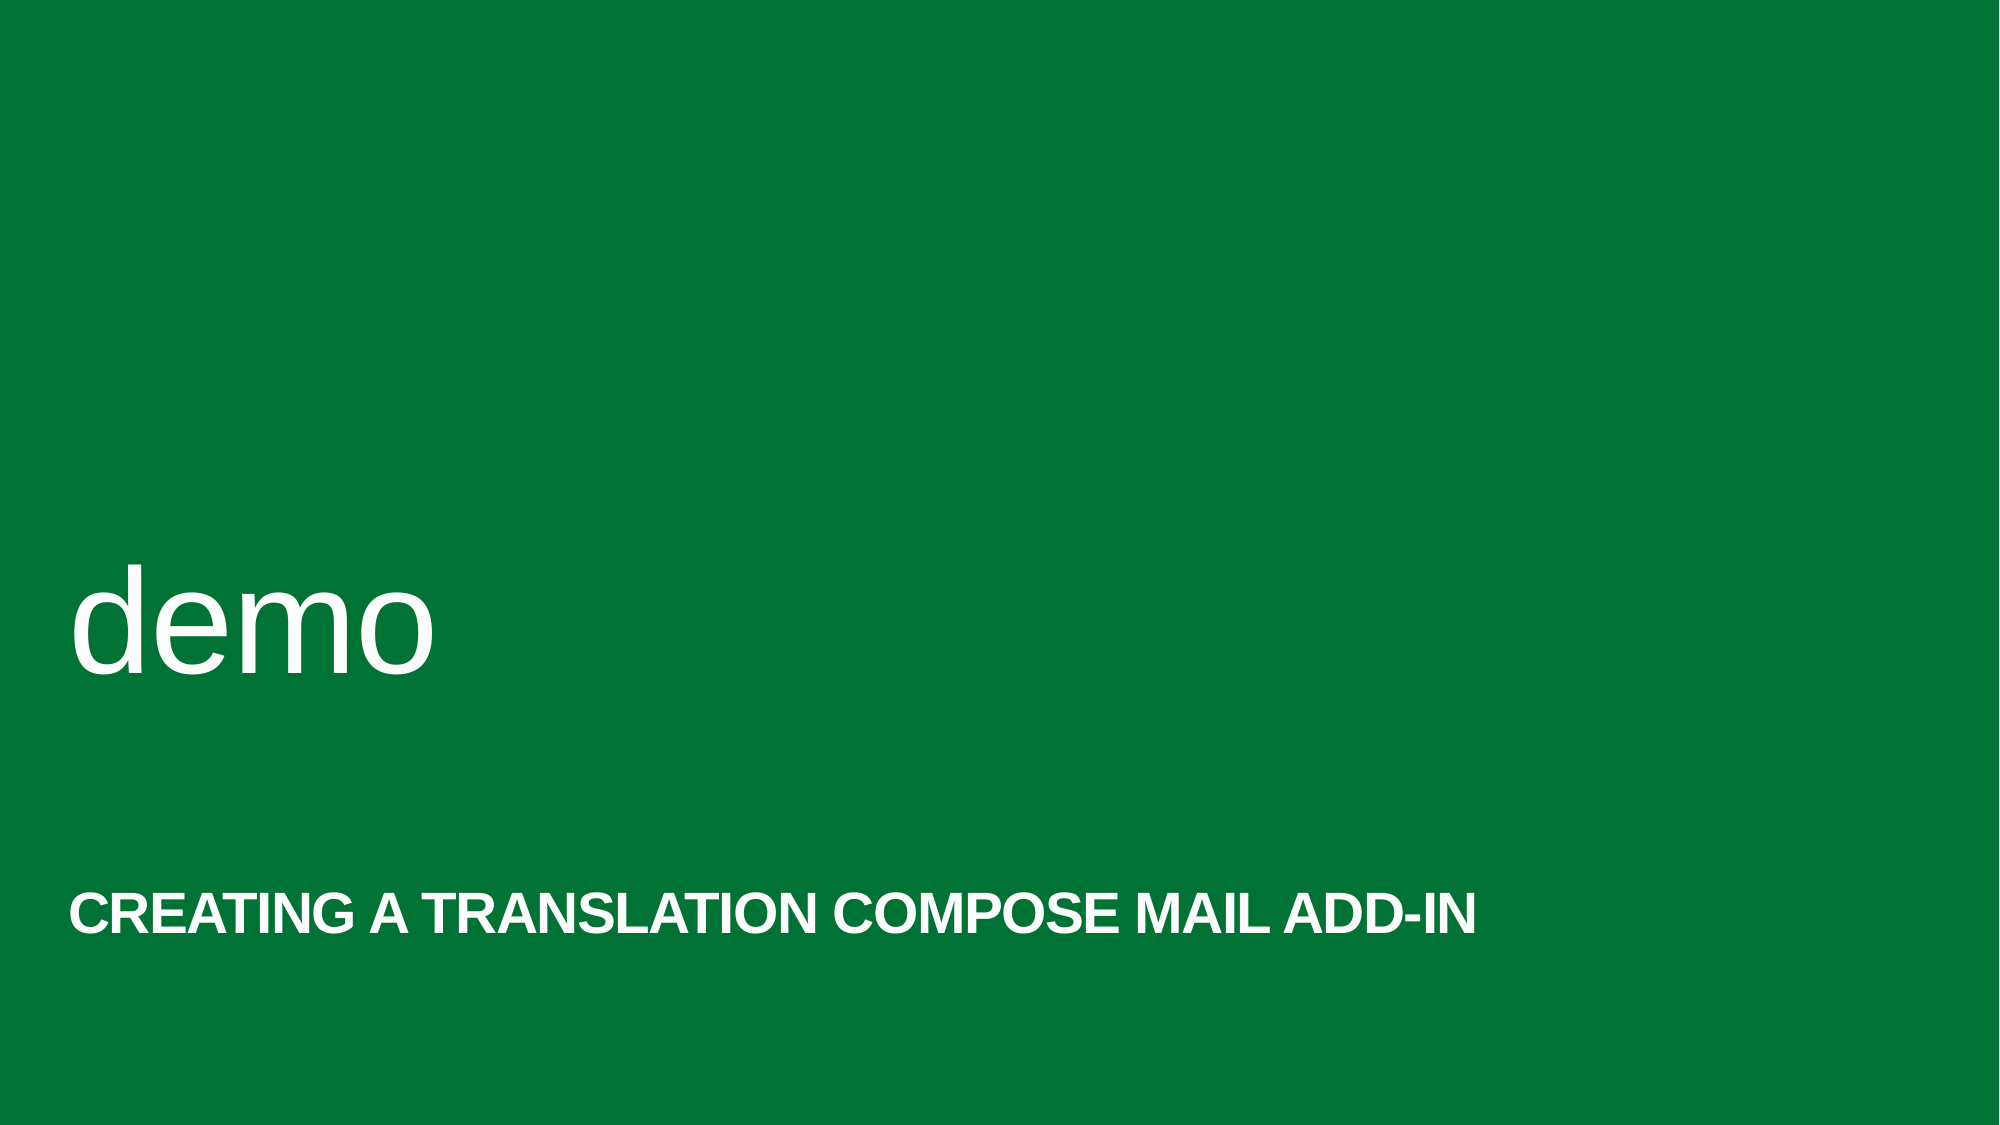

demo
Creating a Translation Compose Mail Add-in